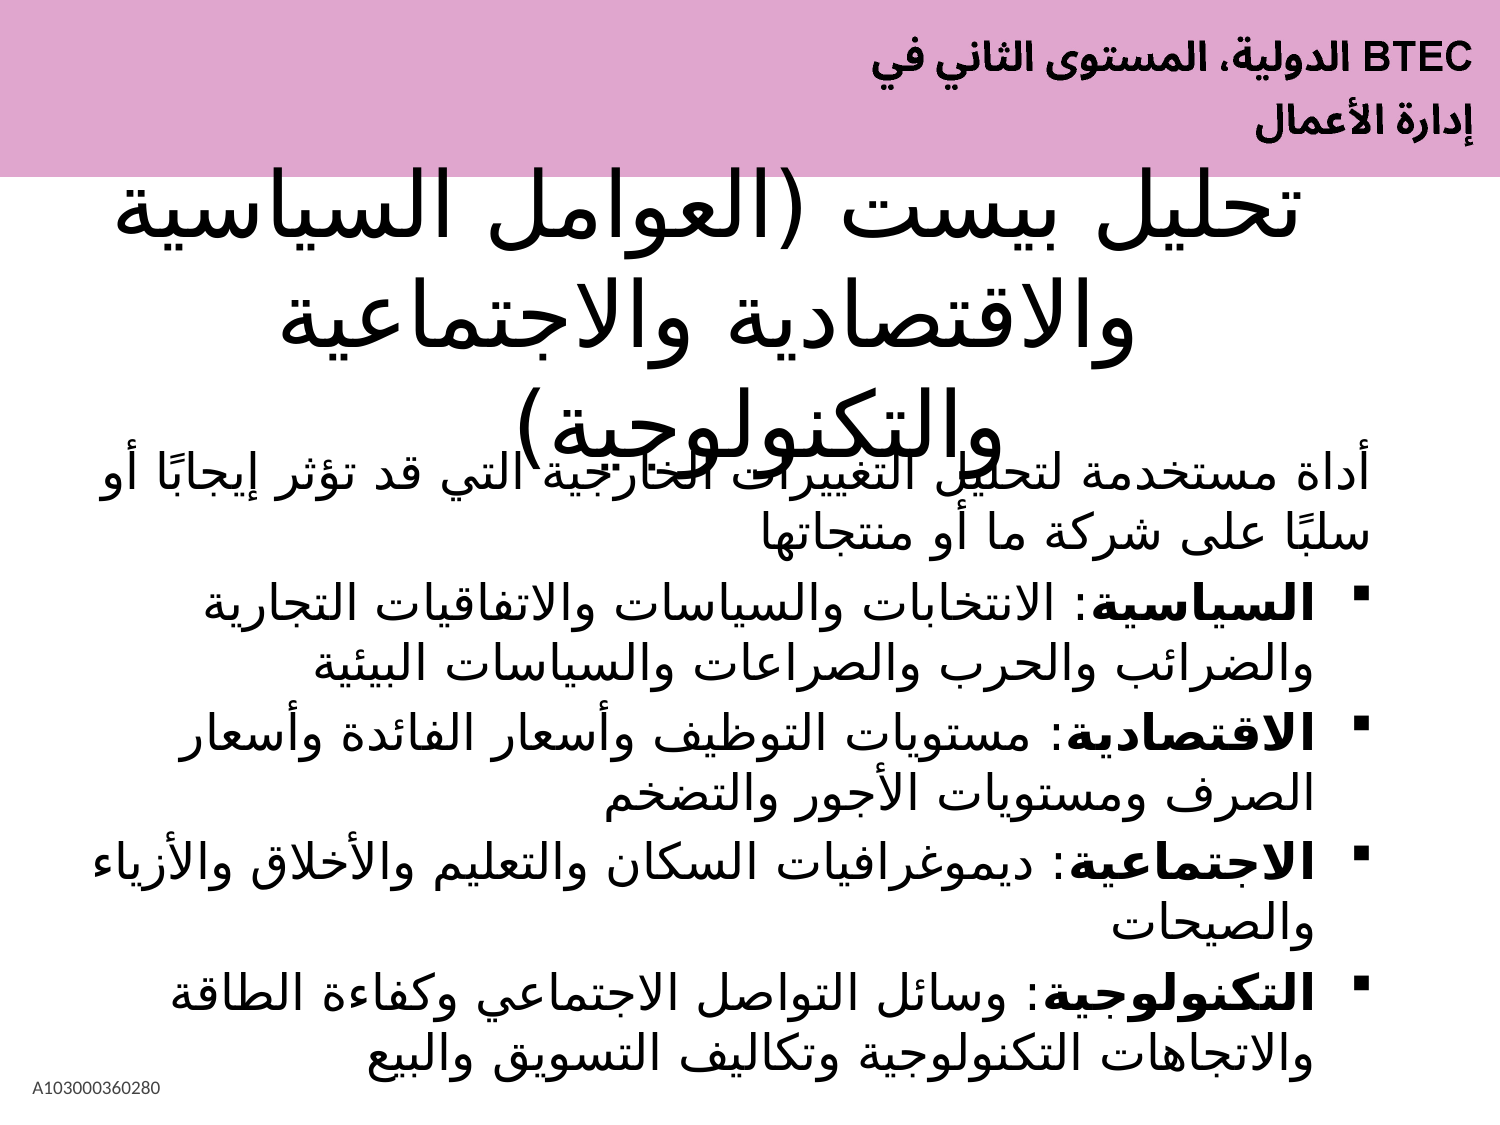

# تحليل بيست (العوامل السياسية والاقتصادية والاجتماعية والتكنولوجية)
أداة مستخدمة لتحليل التغييرات الخارجية التي قد تؤثر إيجابًا أو سلبًا على شركة ما أو منتجاتها
السياسية: الانتخابات والسياسات والاتفاقيات التجارية والضرائب والحرب والصراعات والسياسات البيئية
الاقتصادية: مستويات التوظيف وأسعار الفائدة وأسعار الصرف ومستويات الأجور والتضخم
الاجتماعية: ديموغرافيات السكان والتعليم والأخلاق والأزياء والصيحات
التكنولوجية: وسائل التواصل الاجتماعي وكفاءة الطاقة والاتجاهات التكنولوجية وتكاليف التسويق والبيع

A103000360280